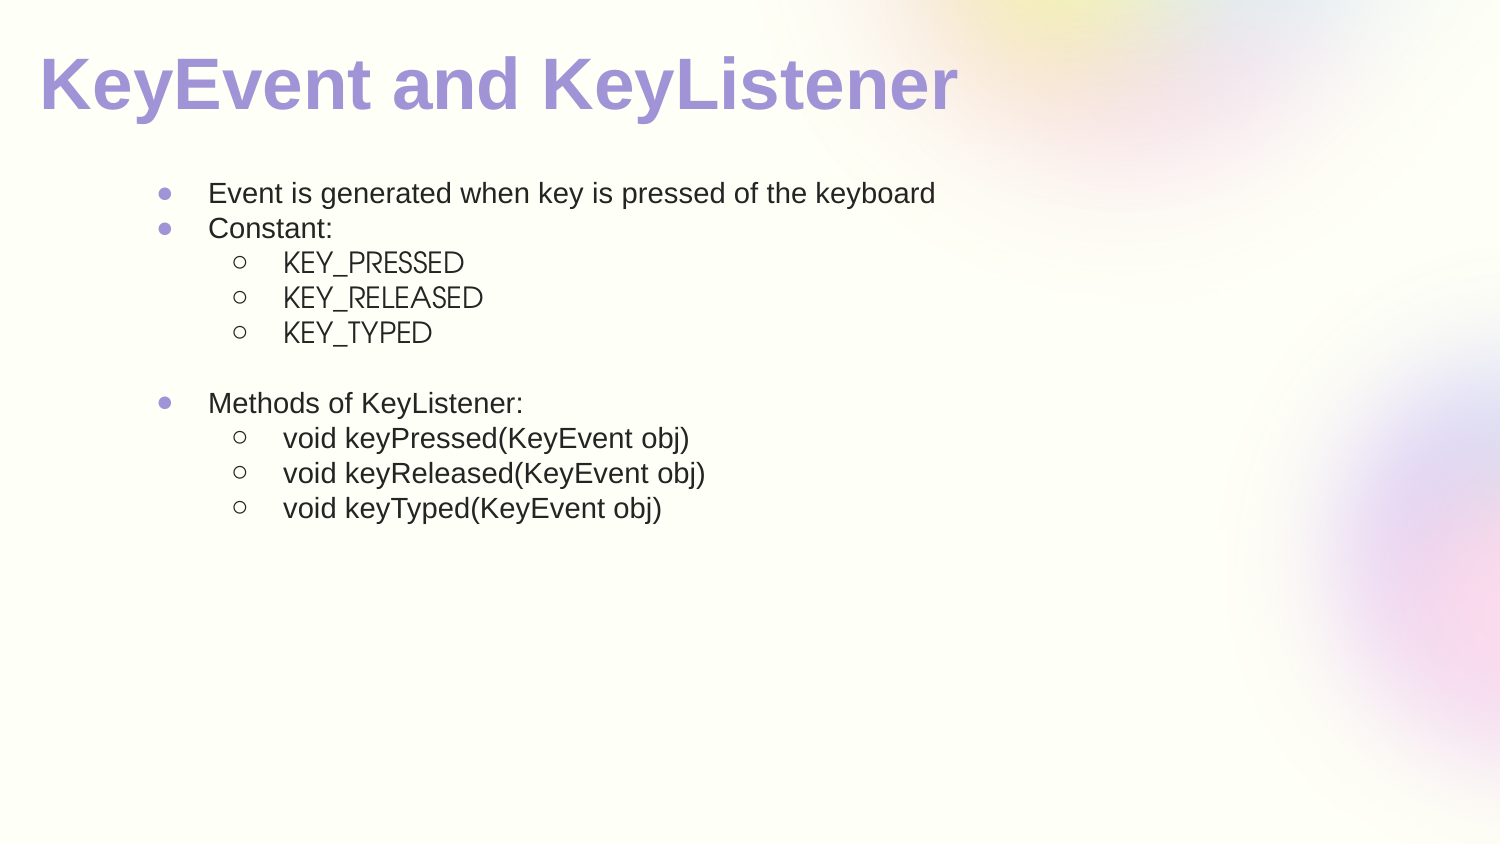

# KeyEvent and KeyListener
Event is generated when key is pressed of the keyboard
Constant:
KEY_PRESSED
KEY_RELEASED
KEY_TYPED

Methods of KeyListener:
void keyPressed(KeyEvent obj)
void keyReleased(KeyEvent obj)
void keyTyped(KeyEvent obj)